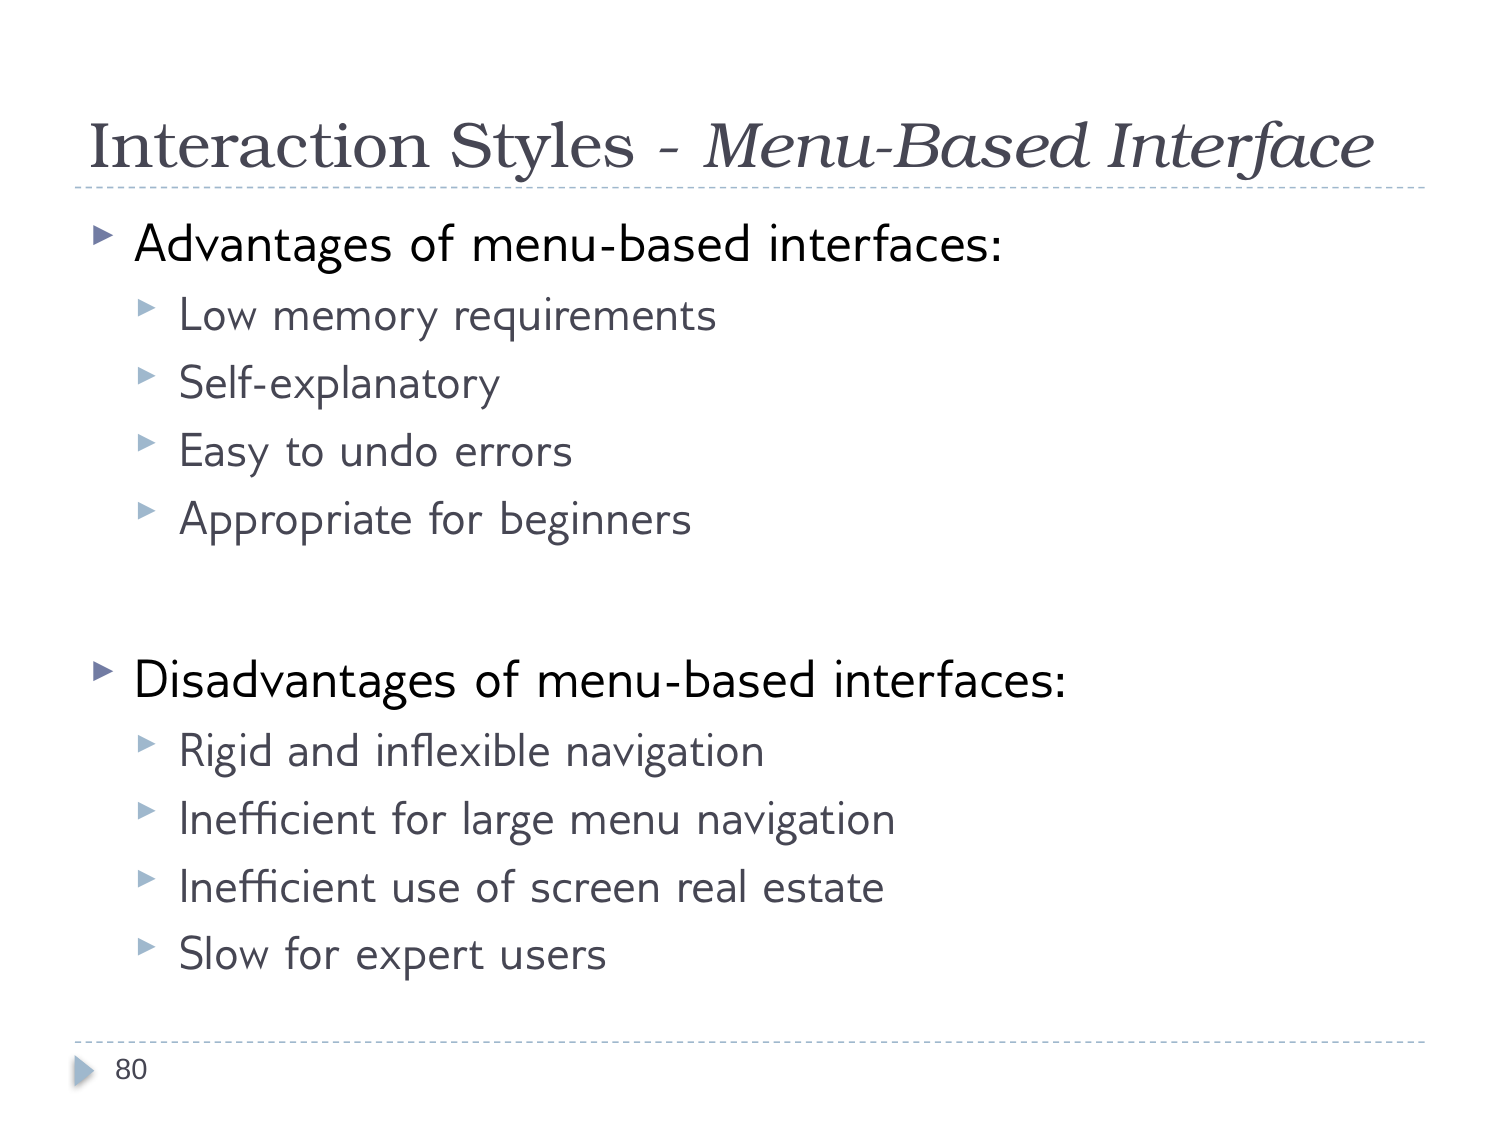

# Interaction Styles - Menu-Based Interface
Advantages of menu-based interfaces:
Low memory requirements
Self-explanatory
Easy to undo errors
Appropriate for beginners

Disadvantages of menu-based interfaces:
Rigid and inflexible navigation
Inefficient for large menu navigation
Inefficient use of screen real estate
Slow for expert users
80